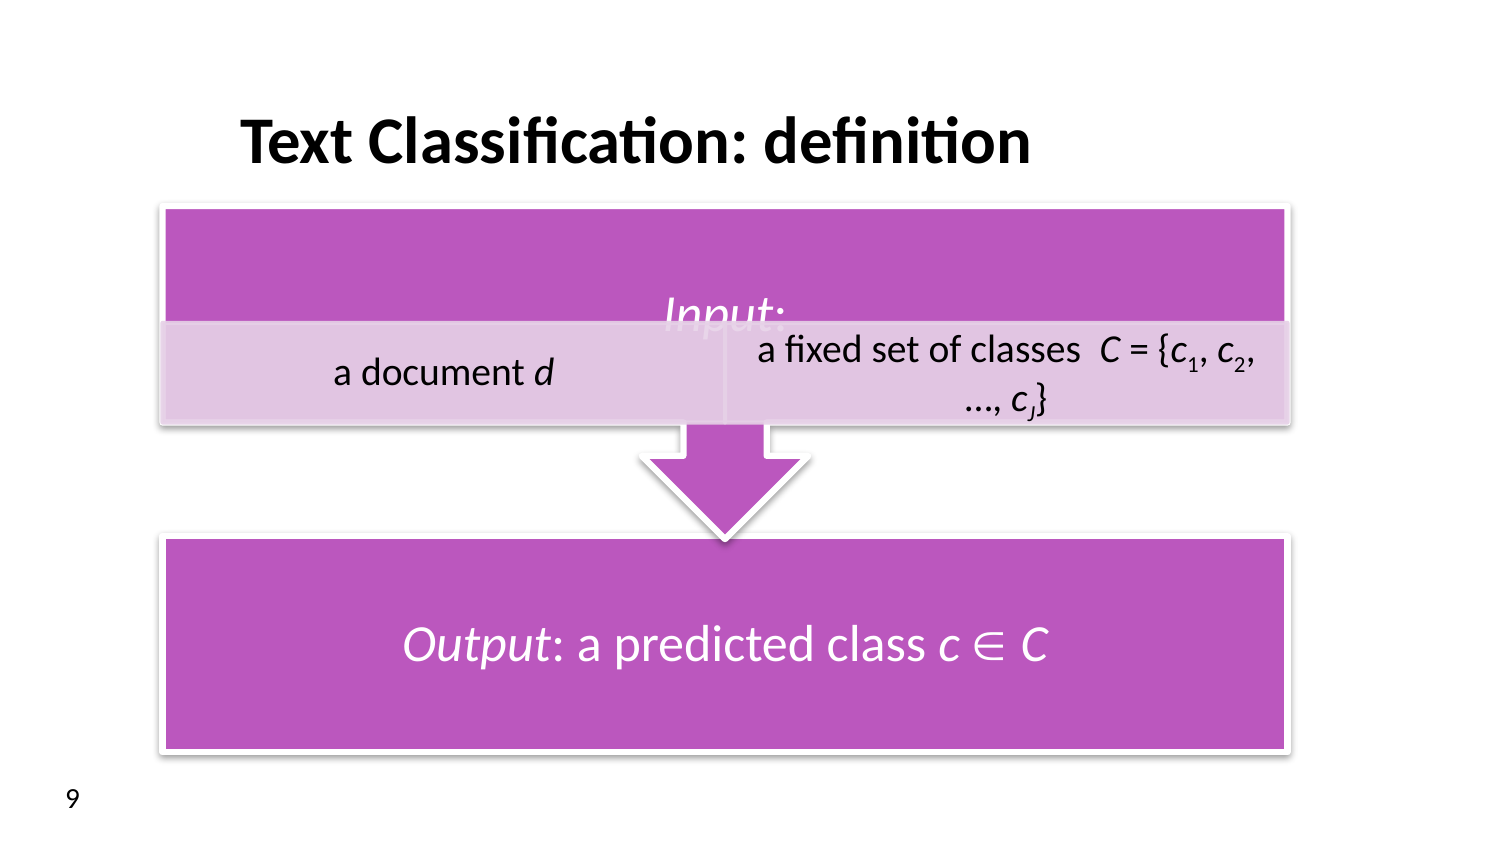

# Text Classification: definition
Output: a predicted class c ∈ C
Input:
a document d
a fixed set of classes  C = {c1, c2,…, cJ}
9